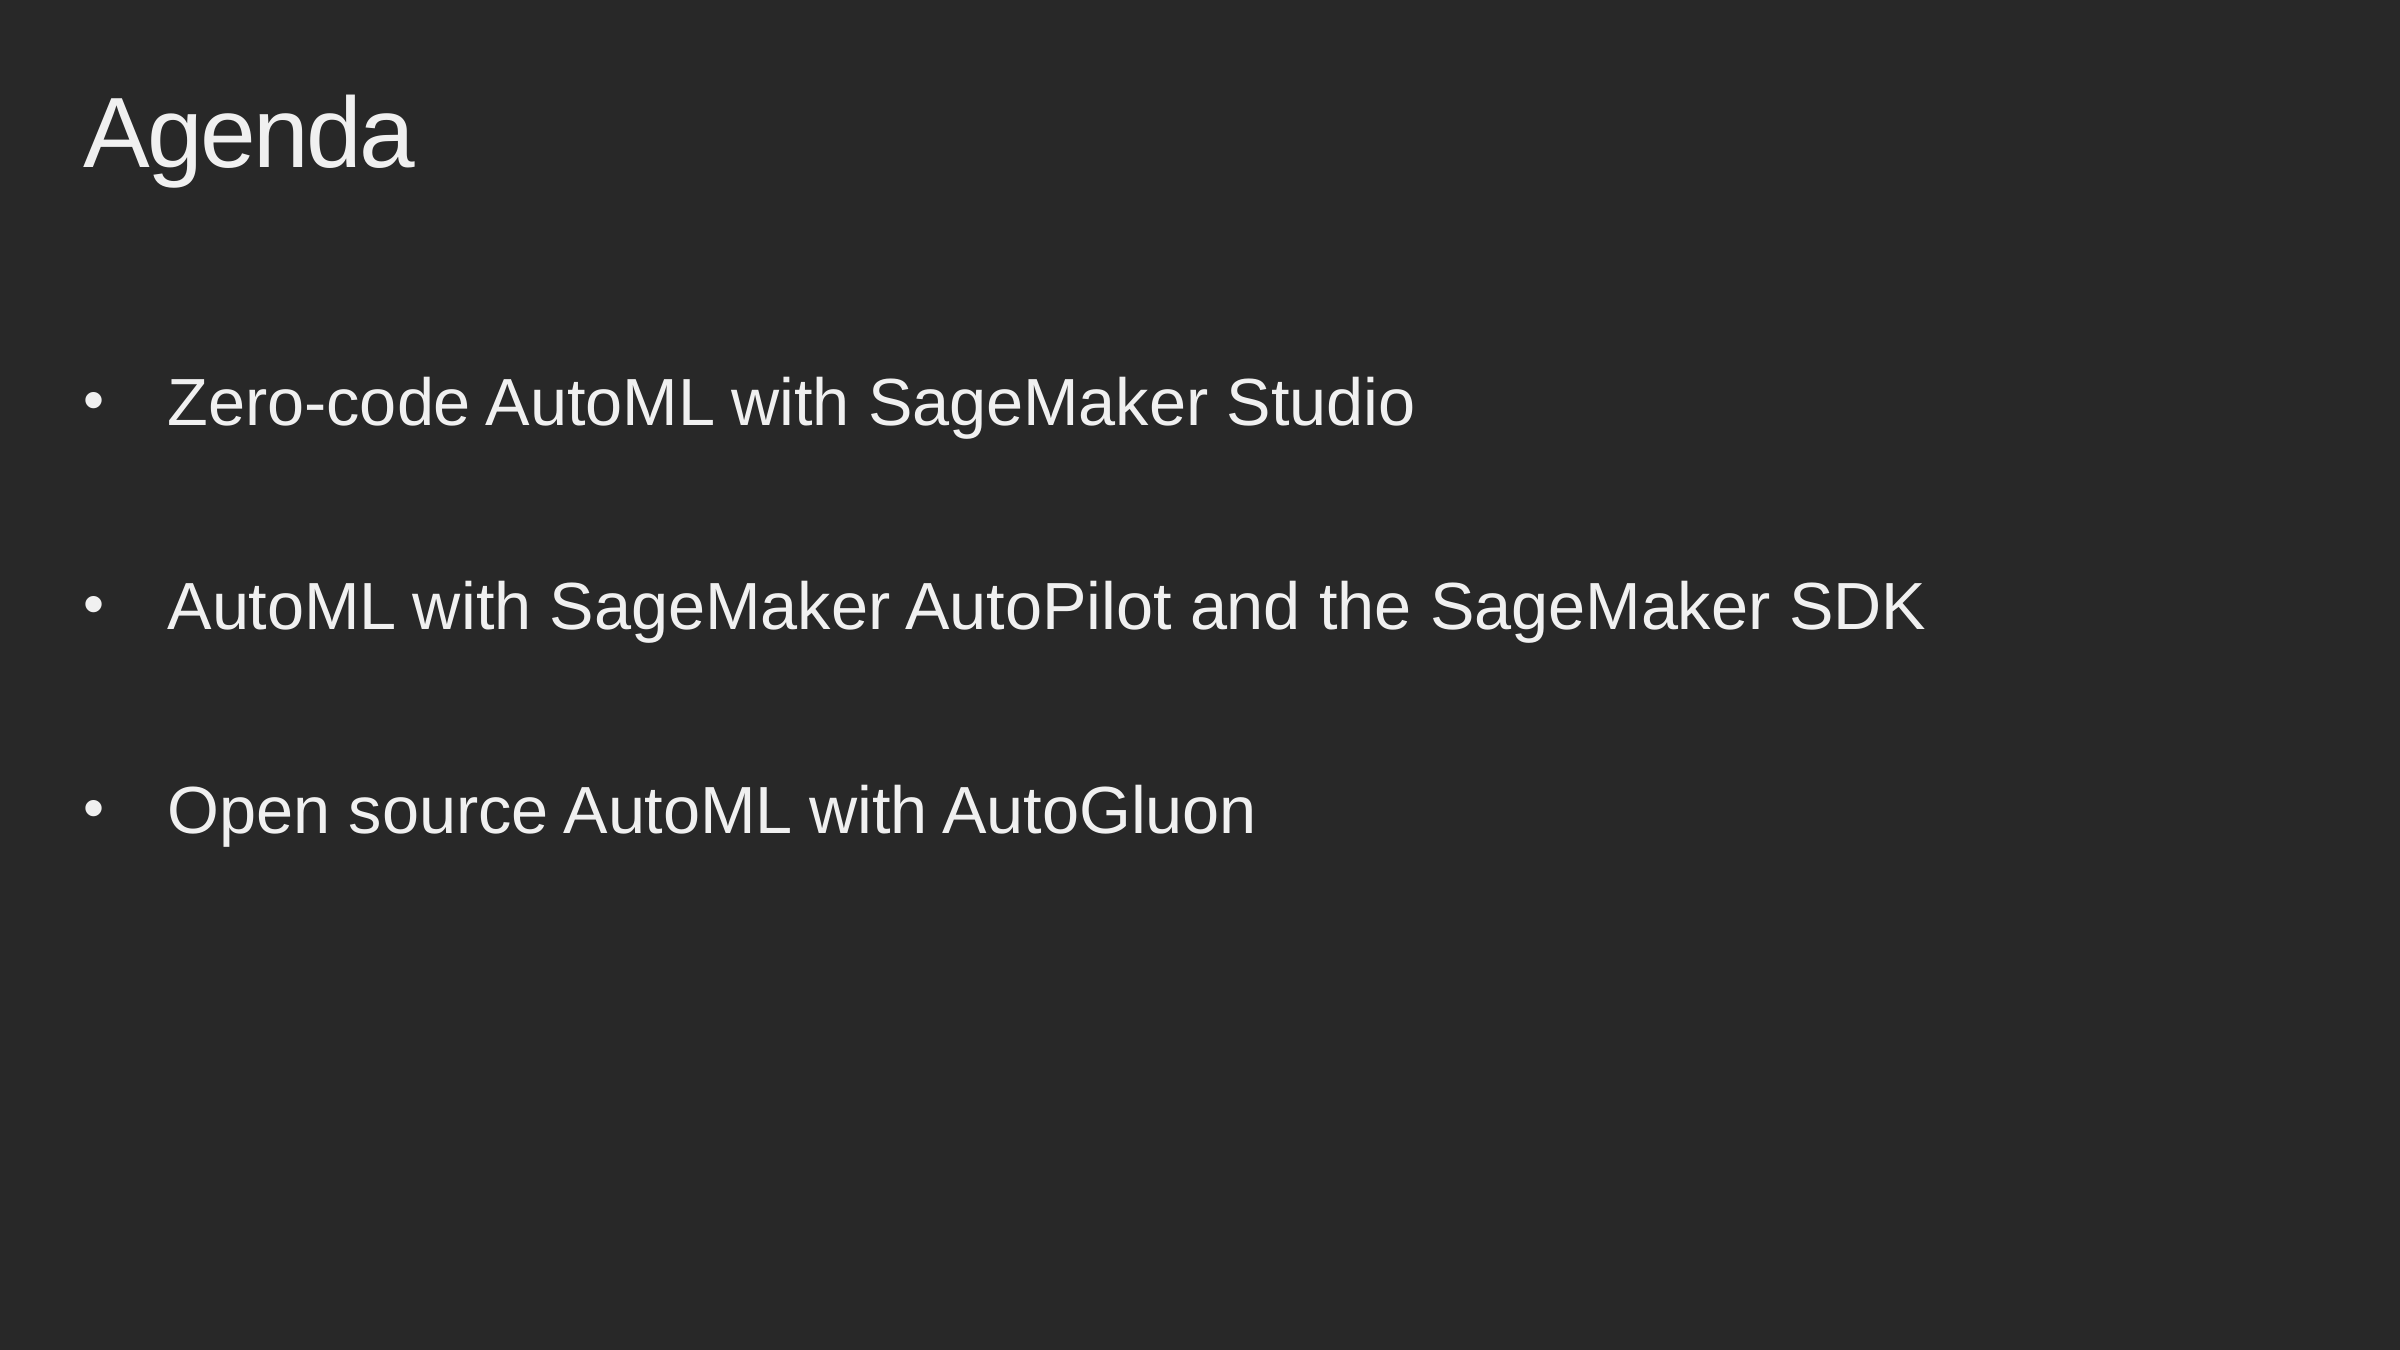

# Agenda

Zero-code AutoML with SageMaker Studio

AutoML with SageMaker AutoPilot and the SageMaker SDK

Open source AutoML with AutoGluon